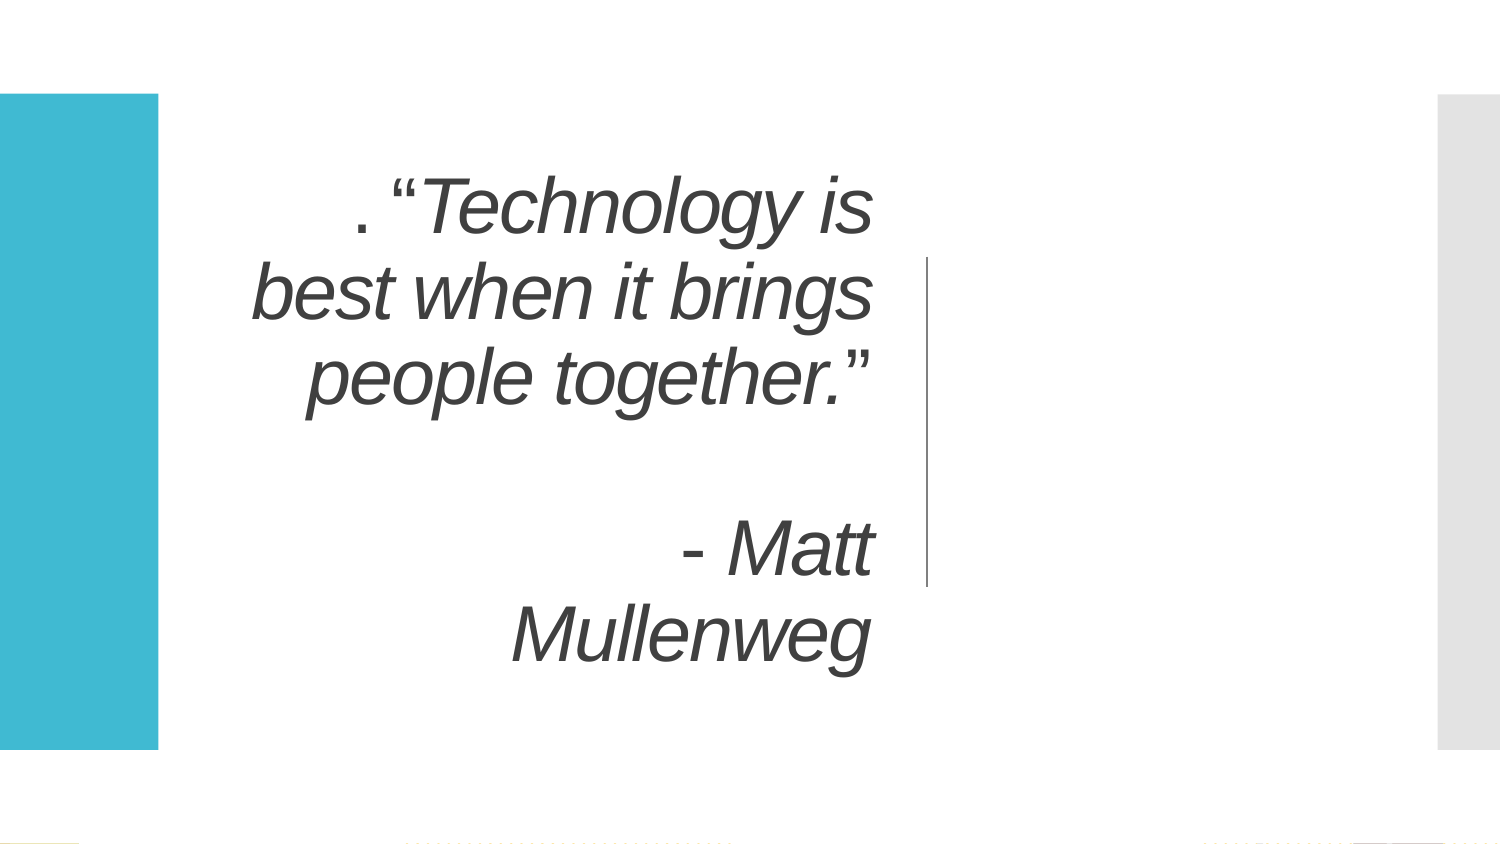

# . “Technology is best when it brings people together.”                             - Matt Mullenweg